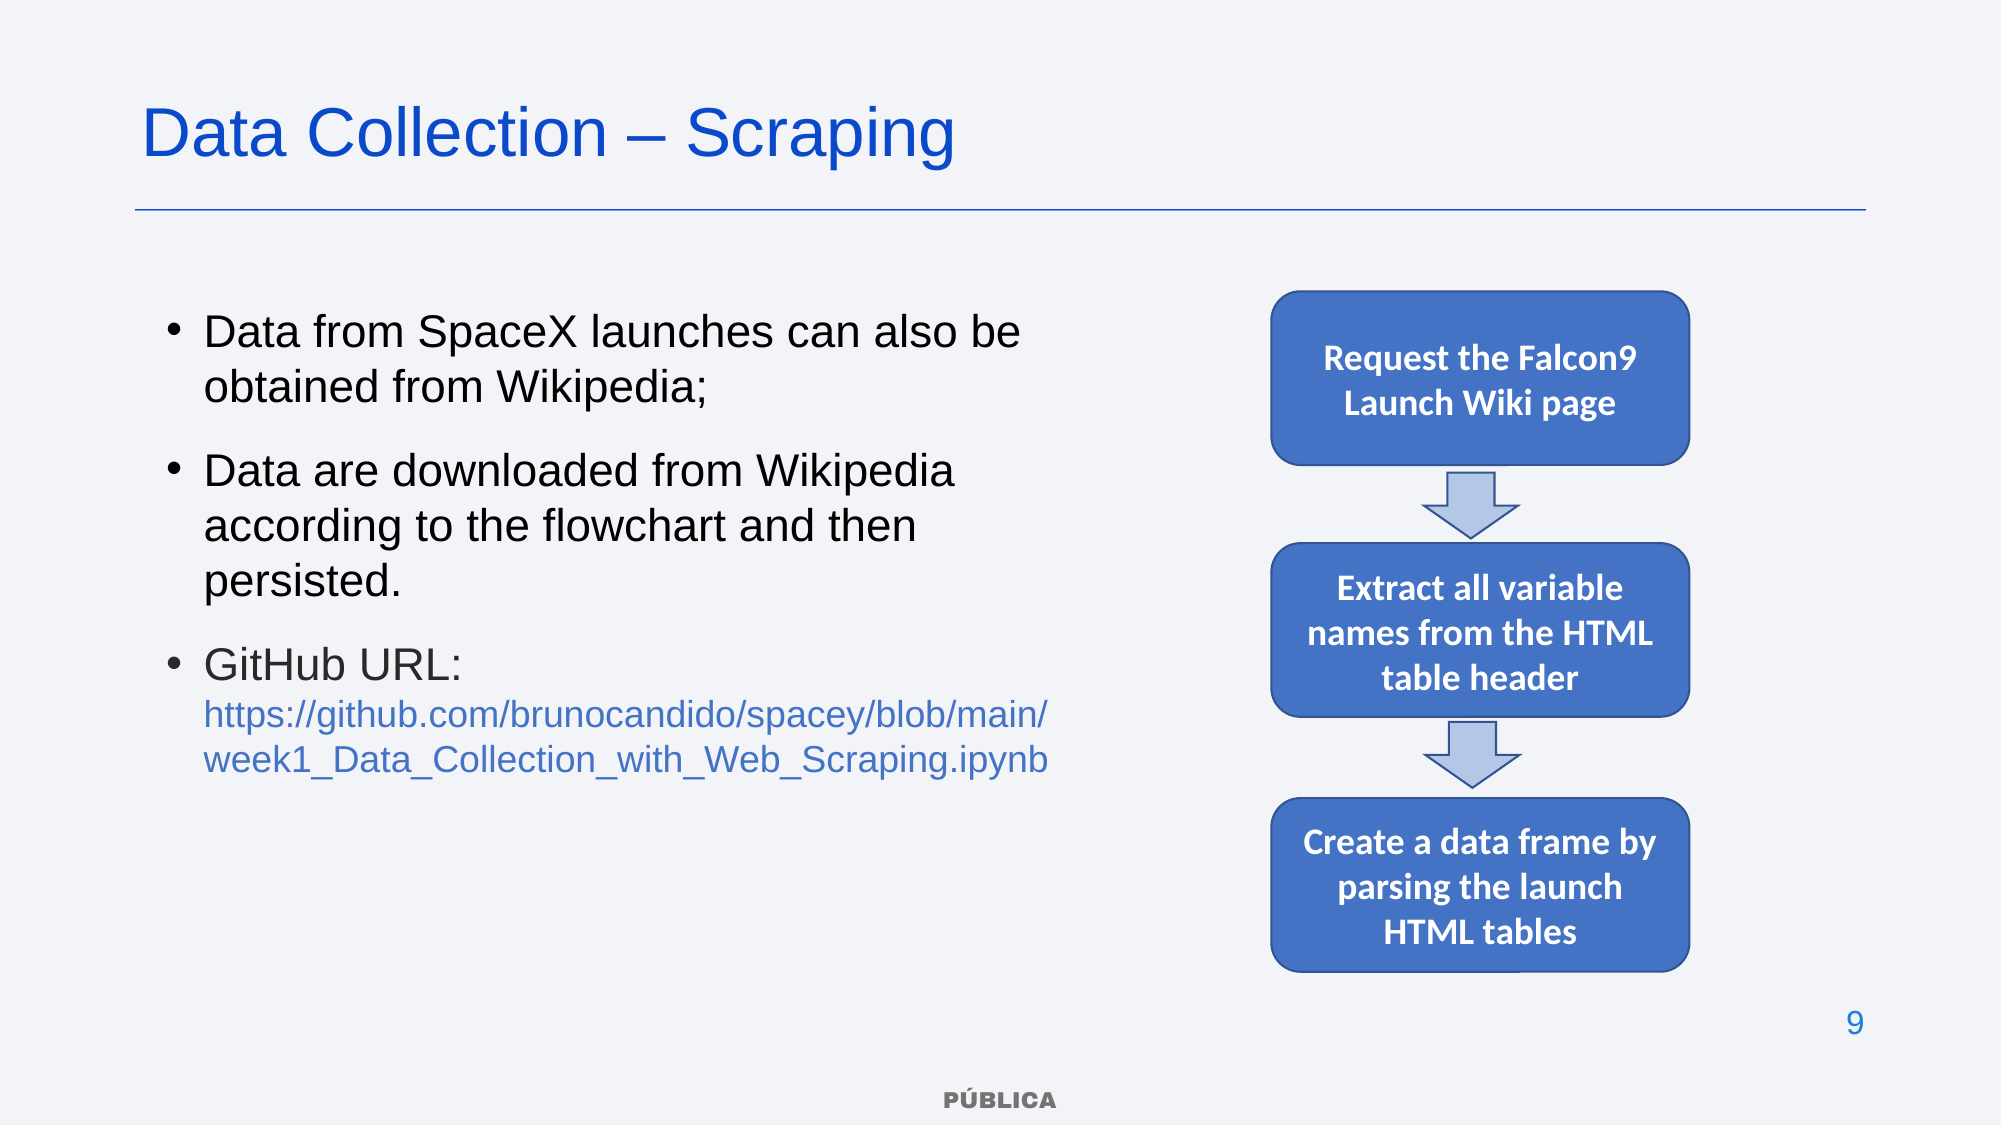

Data Collection – Scraping
Request the Falcon9 Launch Wiki page
Data from SpaceX launches can also be obtained from Wikipedia;
Data are downloaded from Wikipedia according to the flowchart and then persisted.
GitHub URL: https://github.com/brunocandido/spacey/blob/main/week1_Data_Collection_with_Web_Scraping.ipynb

Extract all variable names from the HTML table header

Create a data frame by parsing the launch HTML tables
9